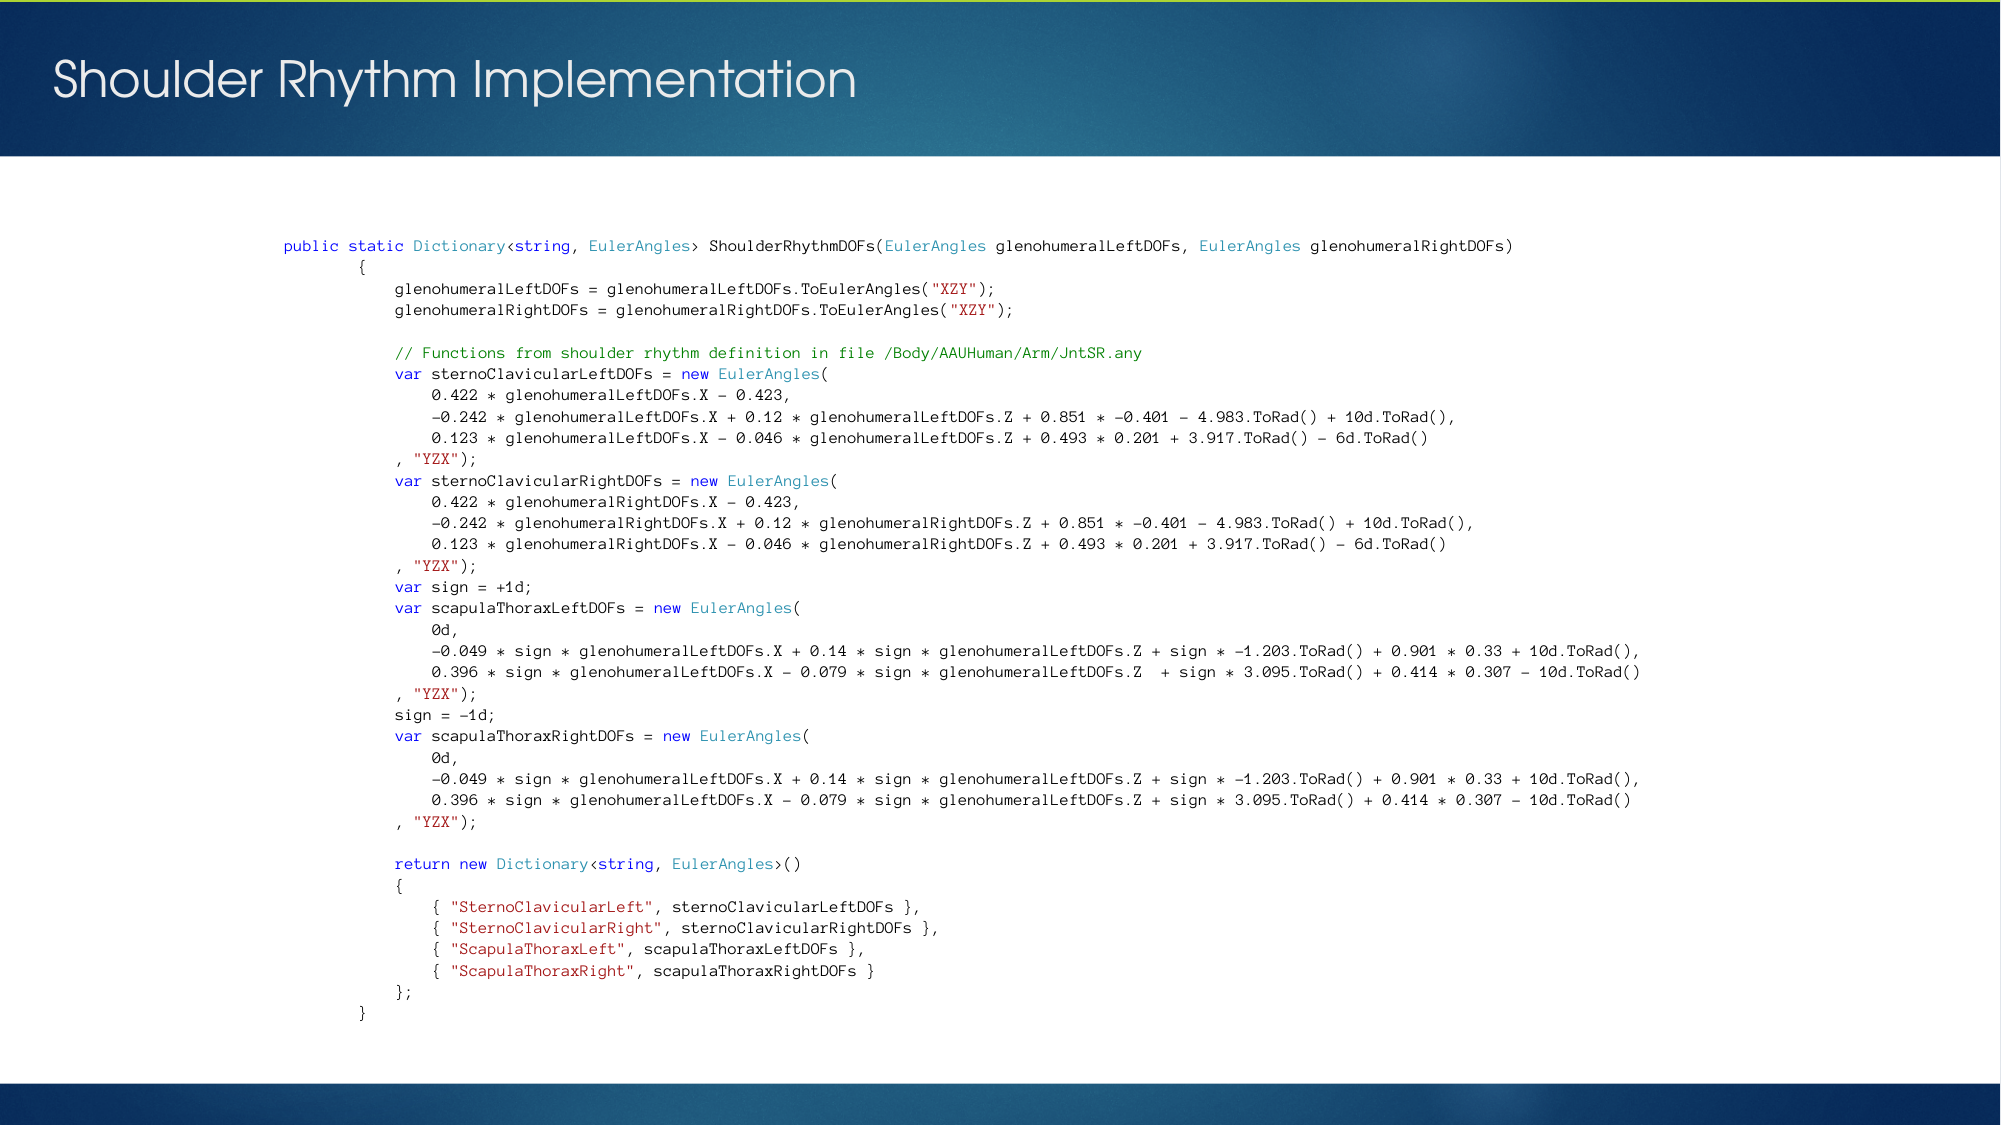

# Shoulder Rhythm Implementation

public static Dictionary<string, EulerAngles> ShoulderRhythmDOFs(EulerAngles glenohumeralLeftDOFs, EulerAngles glenohumeralRightDOFs)
        {
            glenohumeralLeftDOFs = glenohumeralLeftDOFs.ToEulerAngles("XZY");
            glenohumeralRightDOFs = glenohumeralRightDOFs.ToEulerAngles("XZY");

            // Functions from shoulder rhythm definition in file /Body/AAUHuman/Arm/JntSR.any
            var sternoClavicularLeftDOFs = new EulerAngles(
                0.422 * glenohumeralLeftDOFs.X - 0.423,
                -0.242 * glenohumeralLeftDOFs.X + 0.12 * glenohumeralLeftDOFs.Z + 0.851 * -0.401 - 4.983.ToRad() + 10d.ToRad(),
                0.123 * glenohumeralLeftDOFs.X - 0.046 * glenohumeralLeftDOFs.Z + 0.493 * 0.201 + 3.917.ToRad() - 6d.ToRad()
            , "YZX");
            var sternoClavicularRightDOFs = new EulerAngles(
                0.422 * glenohumeralRightDOFs.X - 0.423,
                -0.242 * glenohumeralRightDOFs.X + 0.12 * glenohumeralRightDOFs.Z + 0.851 * -0.401 - 4.983.ToRad() + 10d.ToRad(),
                0.123 * glenohumeralRightDOFs.X - 0.046 * glenohumeralRightDOFs.Z + 0.493 * 0.201 + 3.917.ToRad() - 6d.ToRad()
            , "YZX");
            var sign = +1d;
            var scapulaThoraxLeftDOFs = new EulerAngles(
                0d,
                -0.049 * sign * glenohumeralLeftDOFs.X + 0.14 * sign * glenohumeralLeftDOFs.Z + sign * -1.203.ToRad() + 0.901 * 0.33 + 10d.ToRad(),
                0.396 * sign * glenohumeralLeftDOFs.X - 0.079 * sign * glenohumeralLeftDOFs.Z  + sign * 3.095.ToRad() + 0.414 * 0.307 - 10d.ToRad()
            , "YZX");
            sign = -1d;
            var scapulaThoraxRightDOFs = new EulerAngles(
                0d,
                -0.049 * sign * glenohumeralLeftDOFs.X + 0.14 * sign * glenohumeralLeftDOFs.Z + sign * -1.203.ToRad() + 0.901 * 0.33 + 10d.ToRad(),
                0.396 * sign * glenohumeralLeftDOFs.X - 0.079 * sign * glenohumeralLeftDOFs.Z + sign * 3.095.ToRad() + 0.414 * 0.307 - 10d.ToRad()
            , "YZX");

            return new Dictionary<string, EulerAngles>()
            {
                { "SternoClavicularLeft", sternoClavicularLeftDOFs },
                { "SternoClavicularRight", sternoClavicularRightDOFs },
                { "ScapulaThoraxLeft", scapulaThoraxLeftDOFs },
                { "ScapulaThoraxRight", scapulaThoraxRightDOFs }
            };
        }